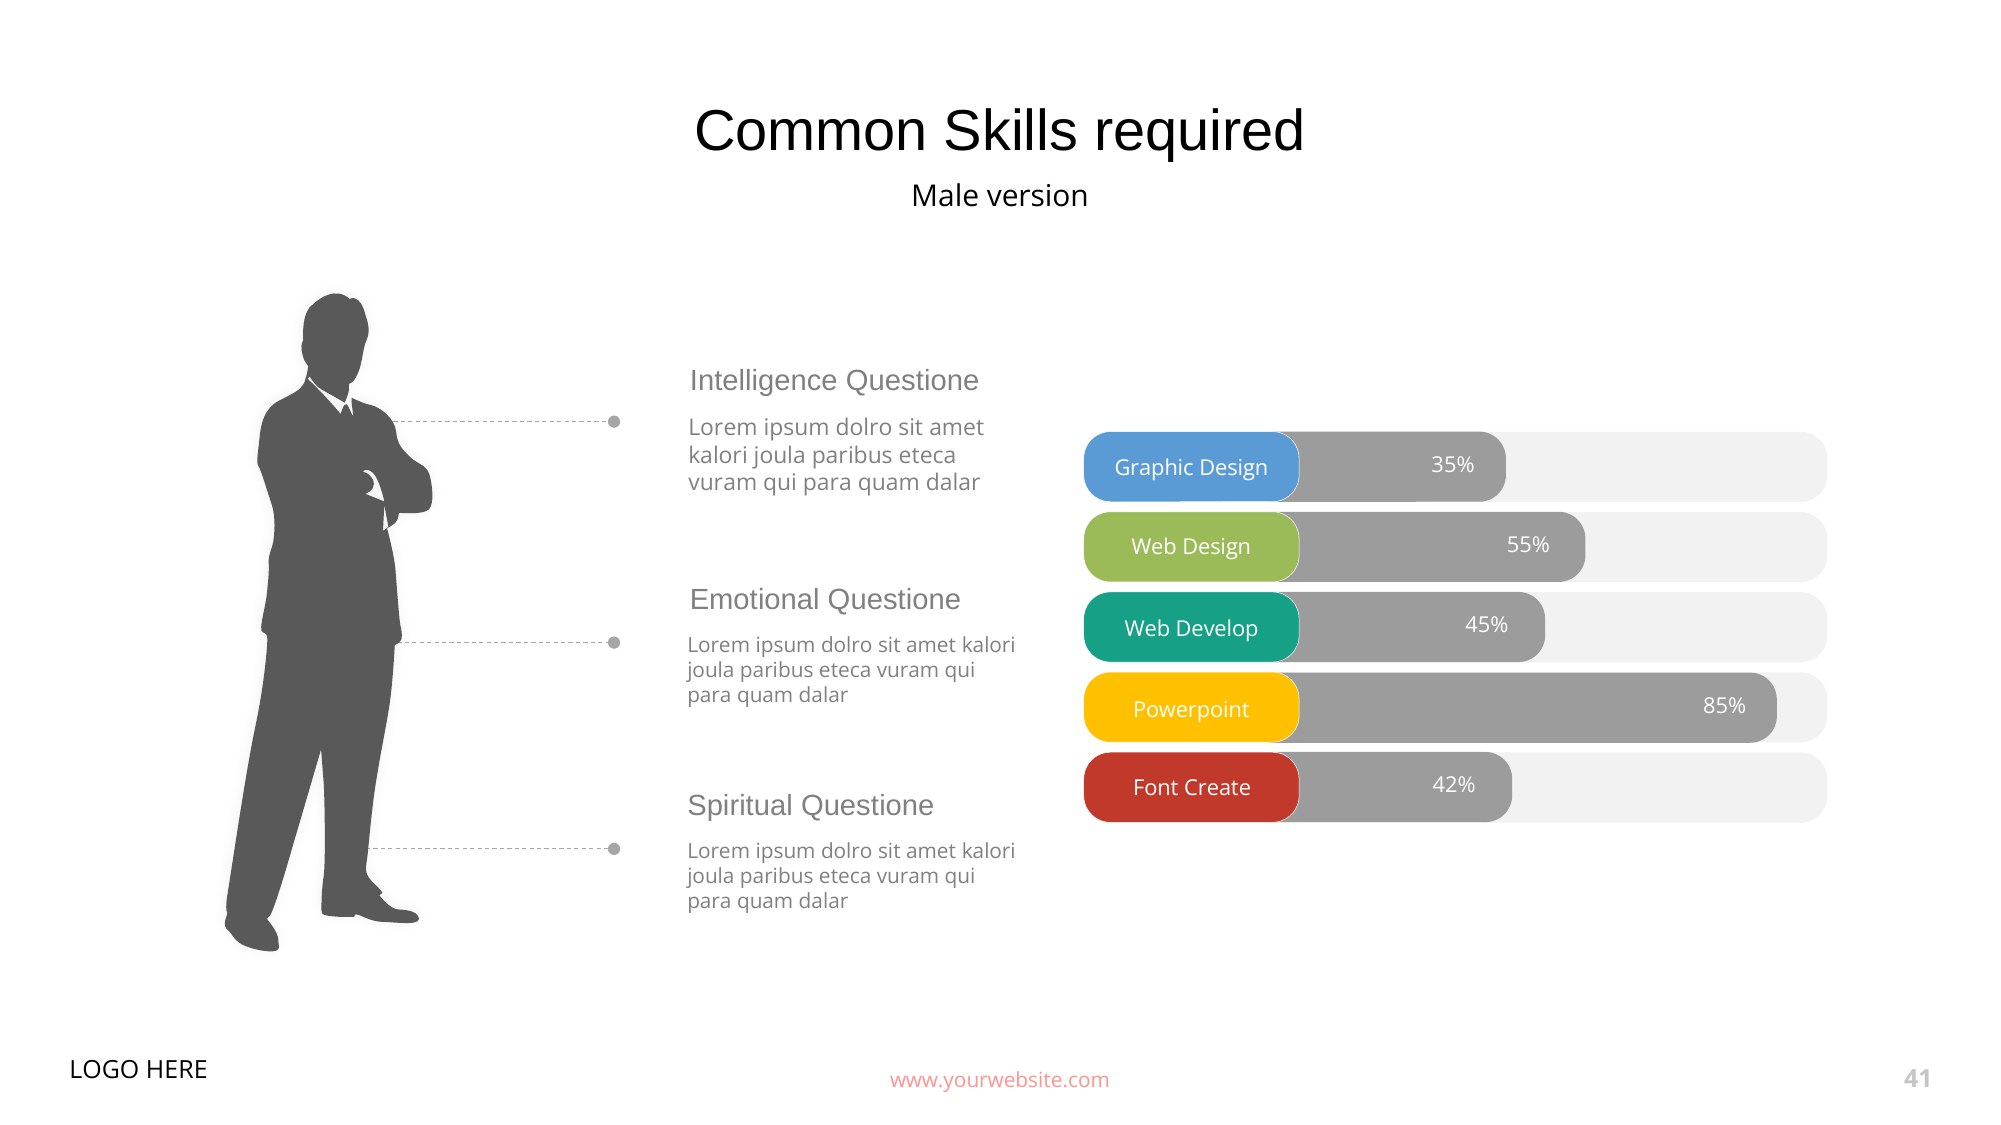

# Common Skills required
Male version

Intelligence Questione
Lorem ipsum dolro sit amet kalori joula paribus eteca vuram qui para quam dalar

Graphic Design

Web Design

Web Develop

Powerpoint

Font Create

35%

55%
Emotional Questione
Lorem ipsum dolro sit amet kalori joula paribus eteca vuram qui para quam dalar

45%

85%

42%
Spiritual Questione
Lorem ipsum dolro sit amet kalori joula paribus eteca vuram qui para quam dalar
LOGO HERE
www.yourwebsite.com
41